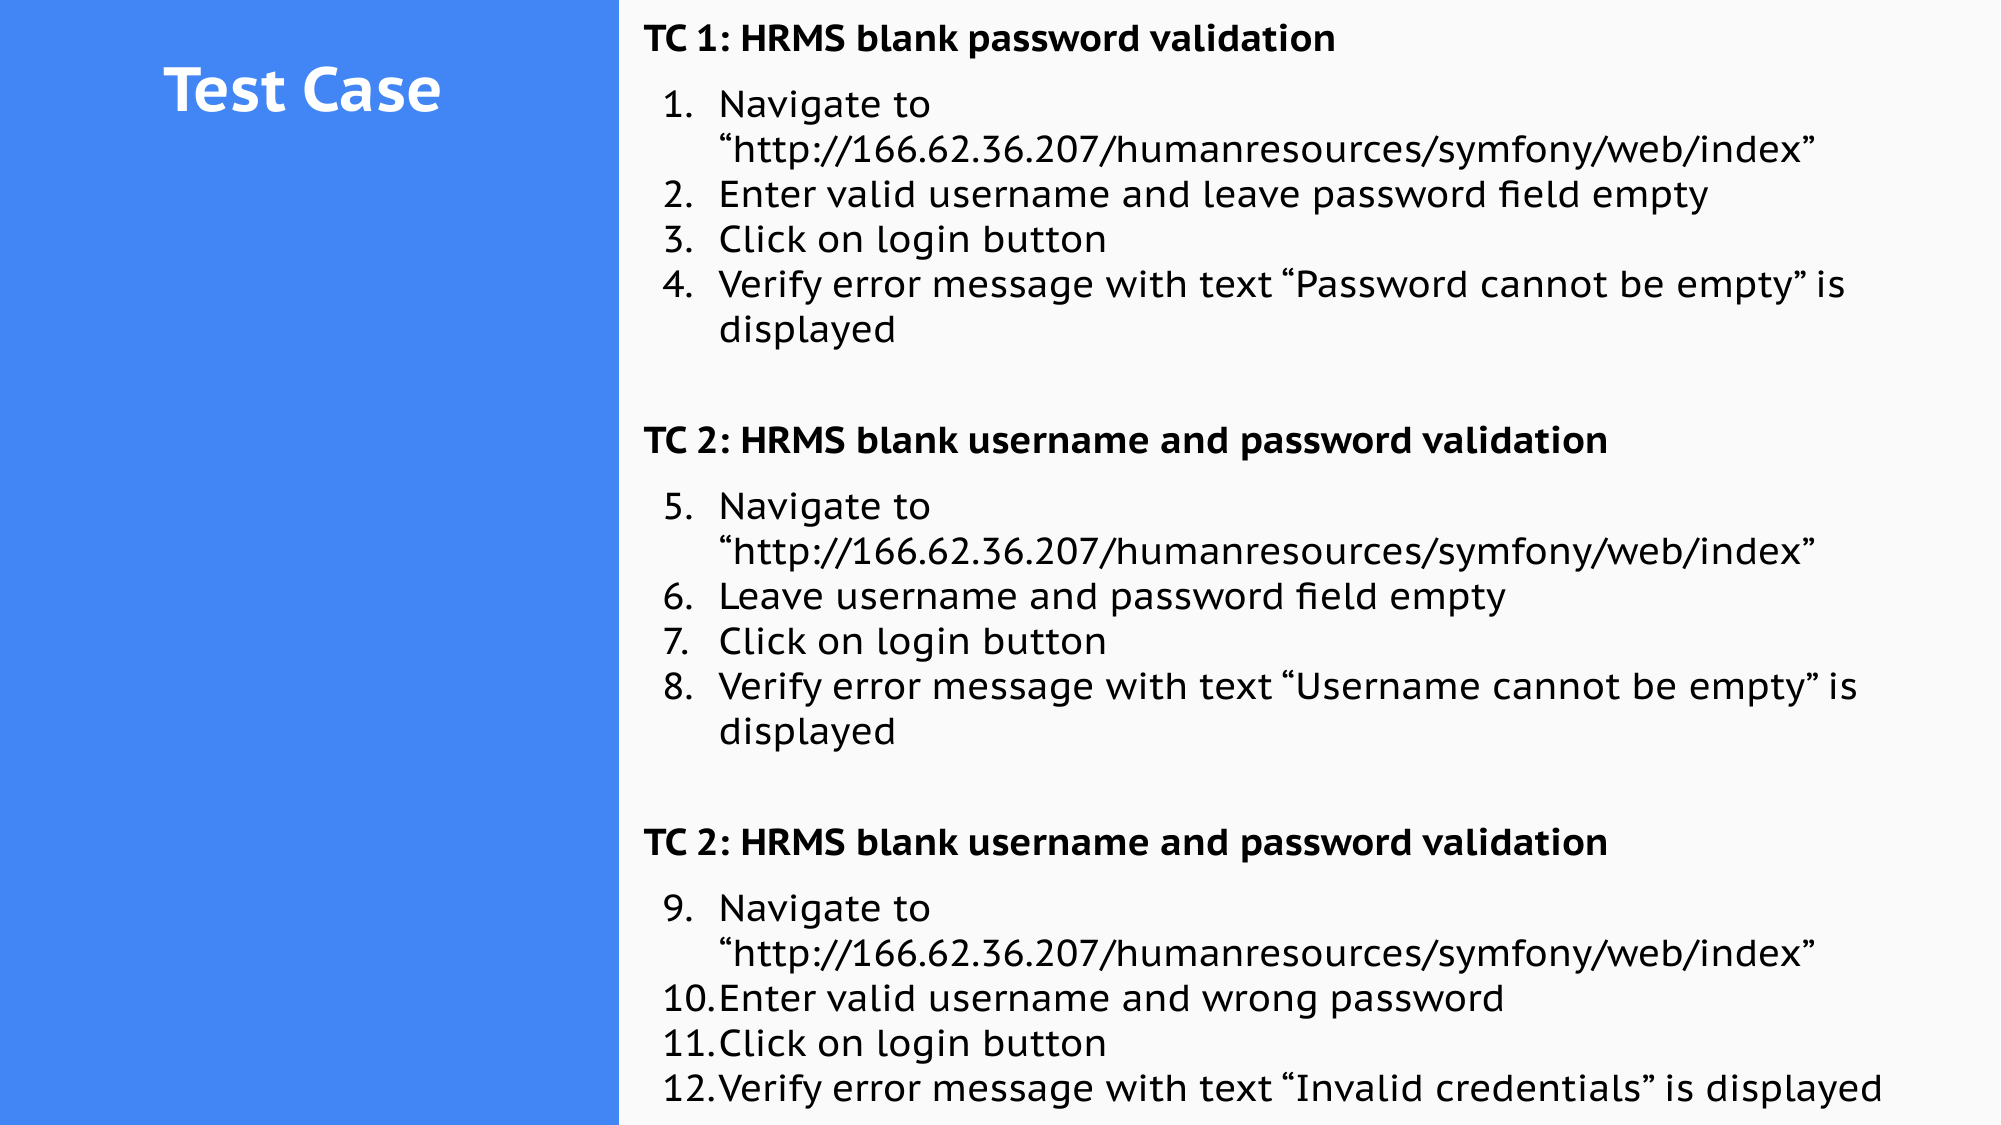

# Test Case
TC 1: HRMS blank password validation
Navigate to “http://166.62.36.207/humanresources/symfony/web/index”
Enter valid username and leave password field empty
Click on login button
Verify error message with text “Password cannot be empty” is displayed

TC 2: HRMS blank username and password validation
Navigate to “http://166.62.36.207/humanresources/symfony/web/index”
Leave username and password field empty
Click on login button
Verify error message with text “Username cannot be empty” is displayed

TC 2: HRMS blank username and password validation
Navigate to “http://166.62.36.207/humanresources/symfony/web/index”
Enter valid username and wrong password
Click on login button
Verify error message with text “Invalid credentials” is displayed